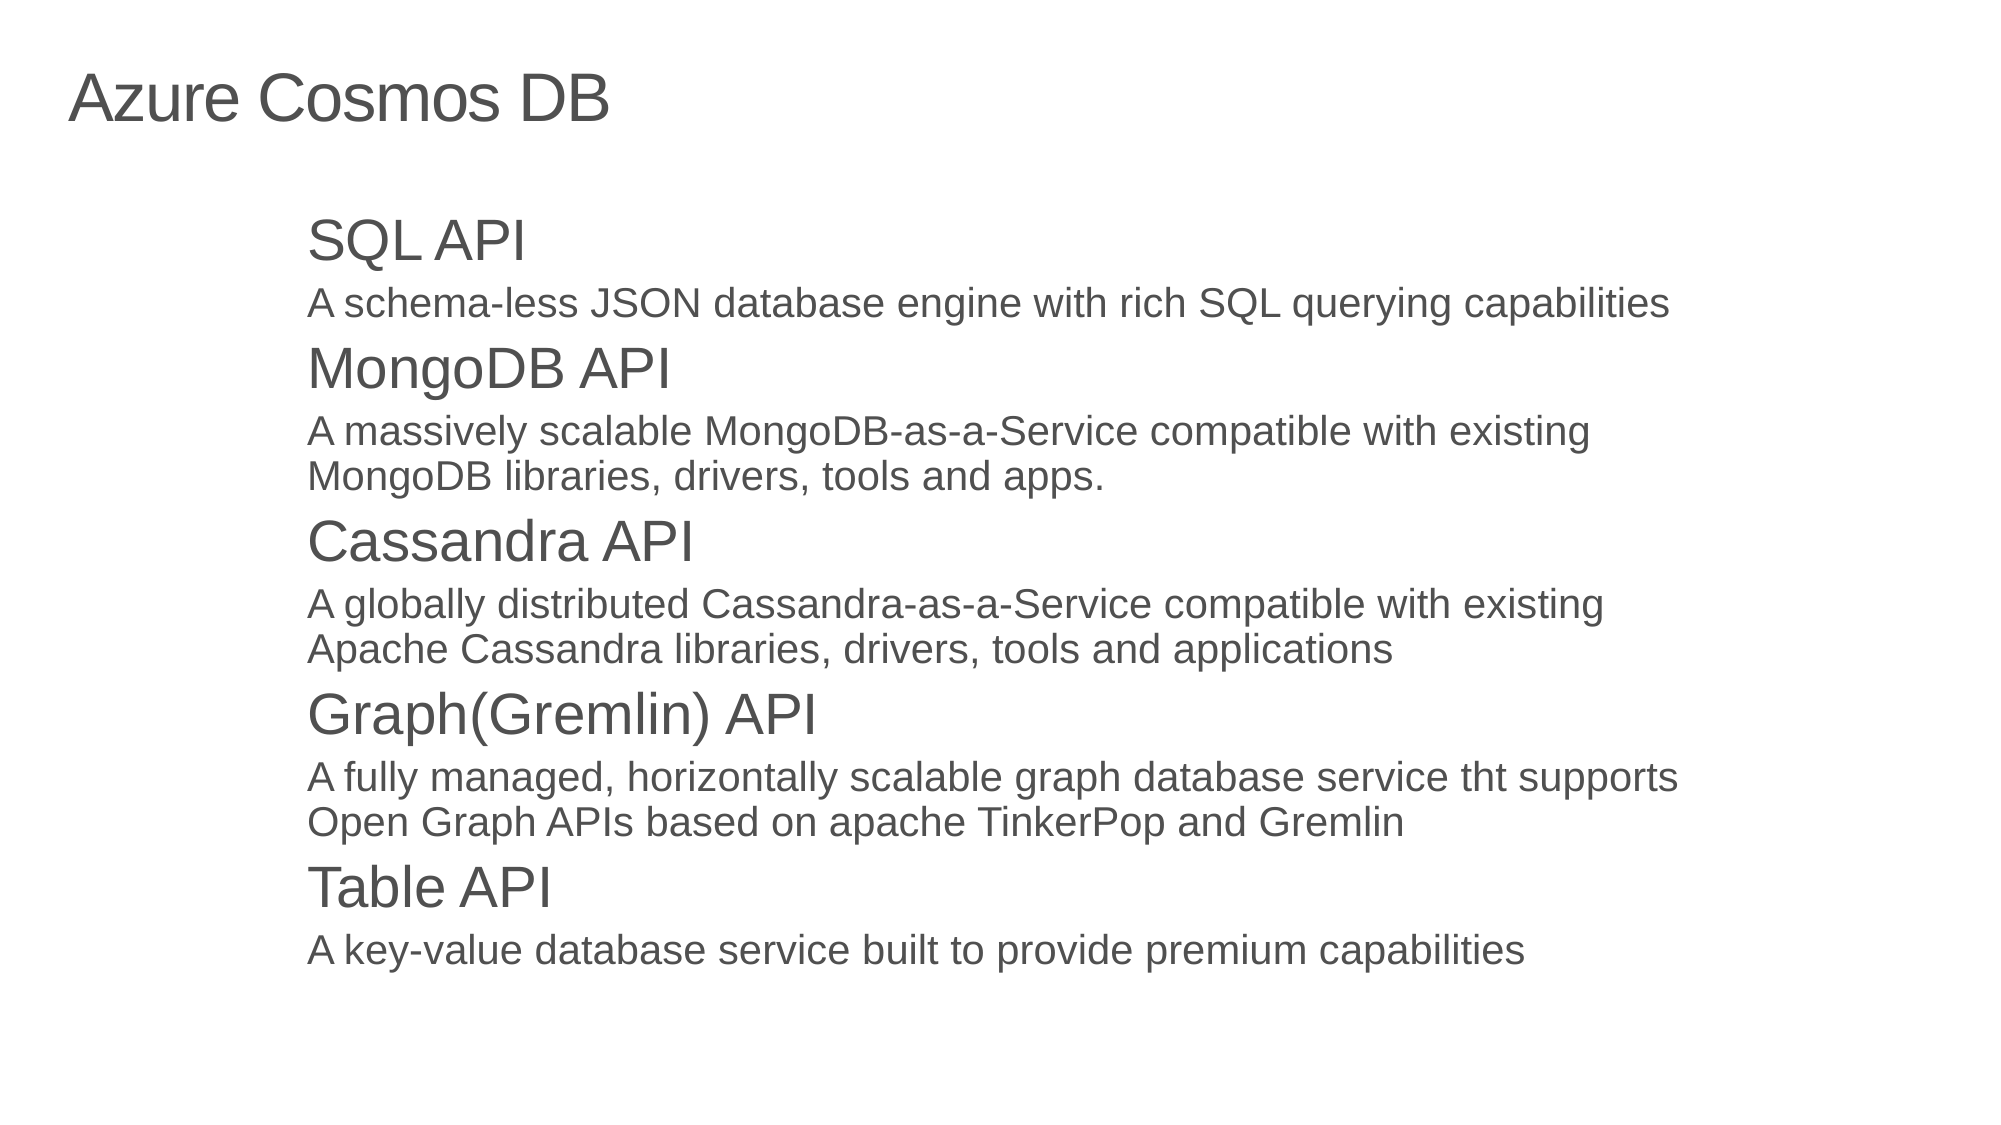

# Azure Cosmos DB
SQL API
A schema-less JSON database engine with rich SQL querying capabilities
MongoDB API
A massively scalable MongoDB-as-a-Service compatible with existing MongoDB libraries, drivers, tools and apps.
Cassandra API
A globally distributed Cassandra-as-a-Service compatible with existing Apache Cassandra libraries, drivers, tools and applications
Graph(Gremlin) API
A fully managed, horizontally scalable graph database service tht supports Open Graph APIs based on apache TinkerPop and Gremlin
Table API
A key-value database service built to provide premium capabilities